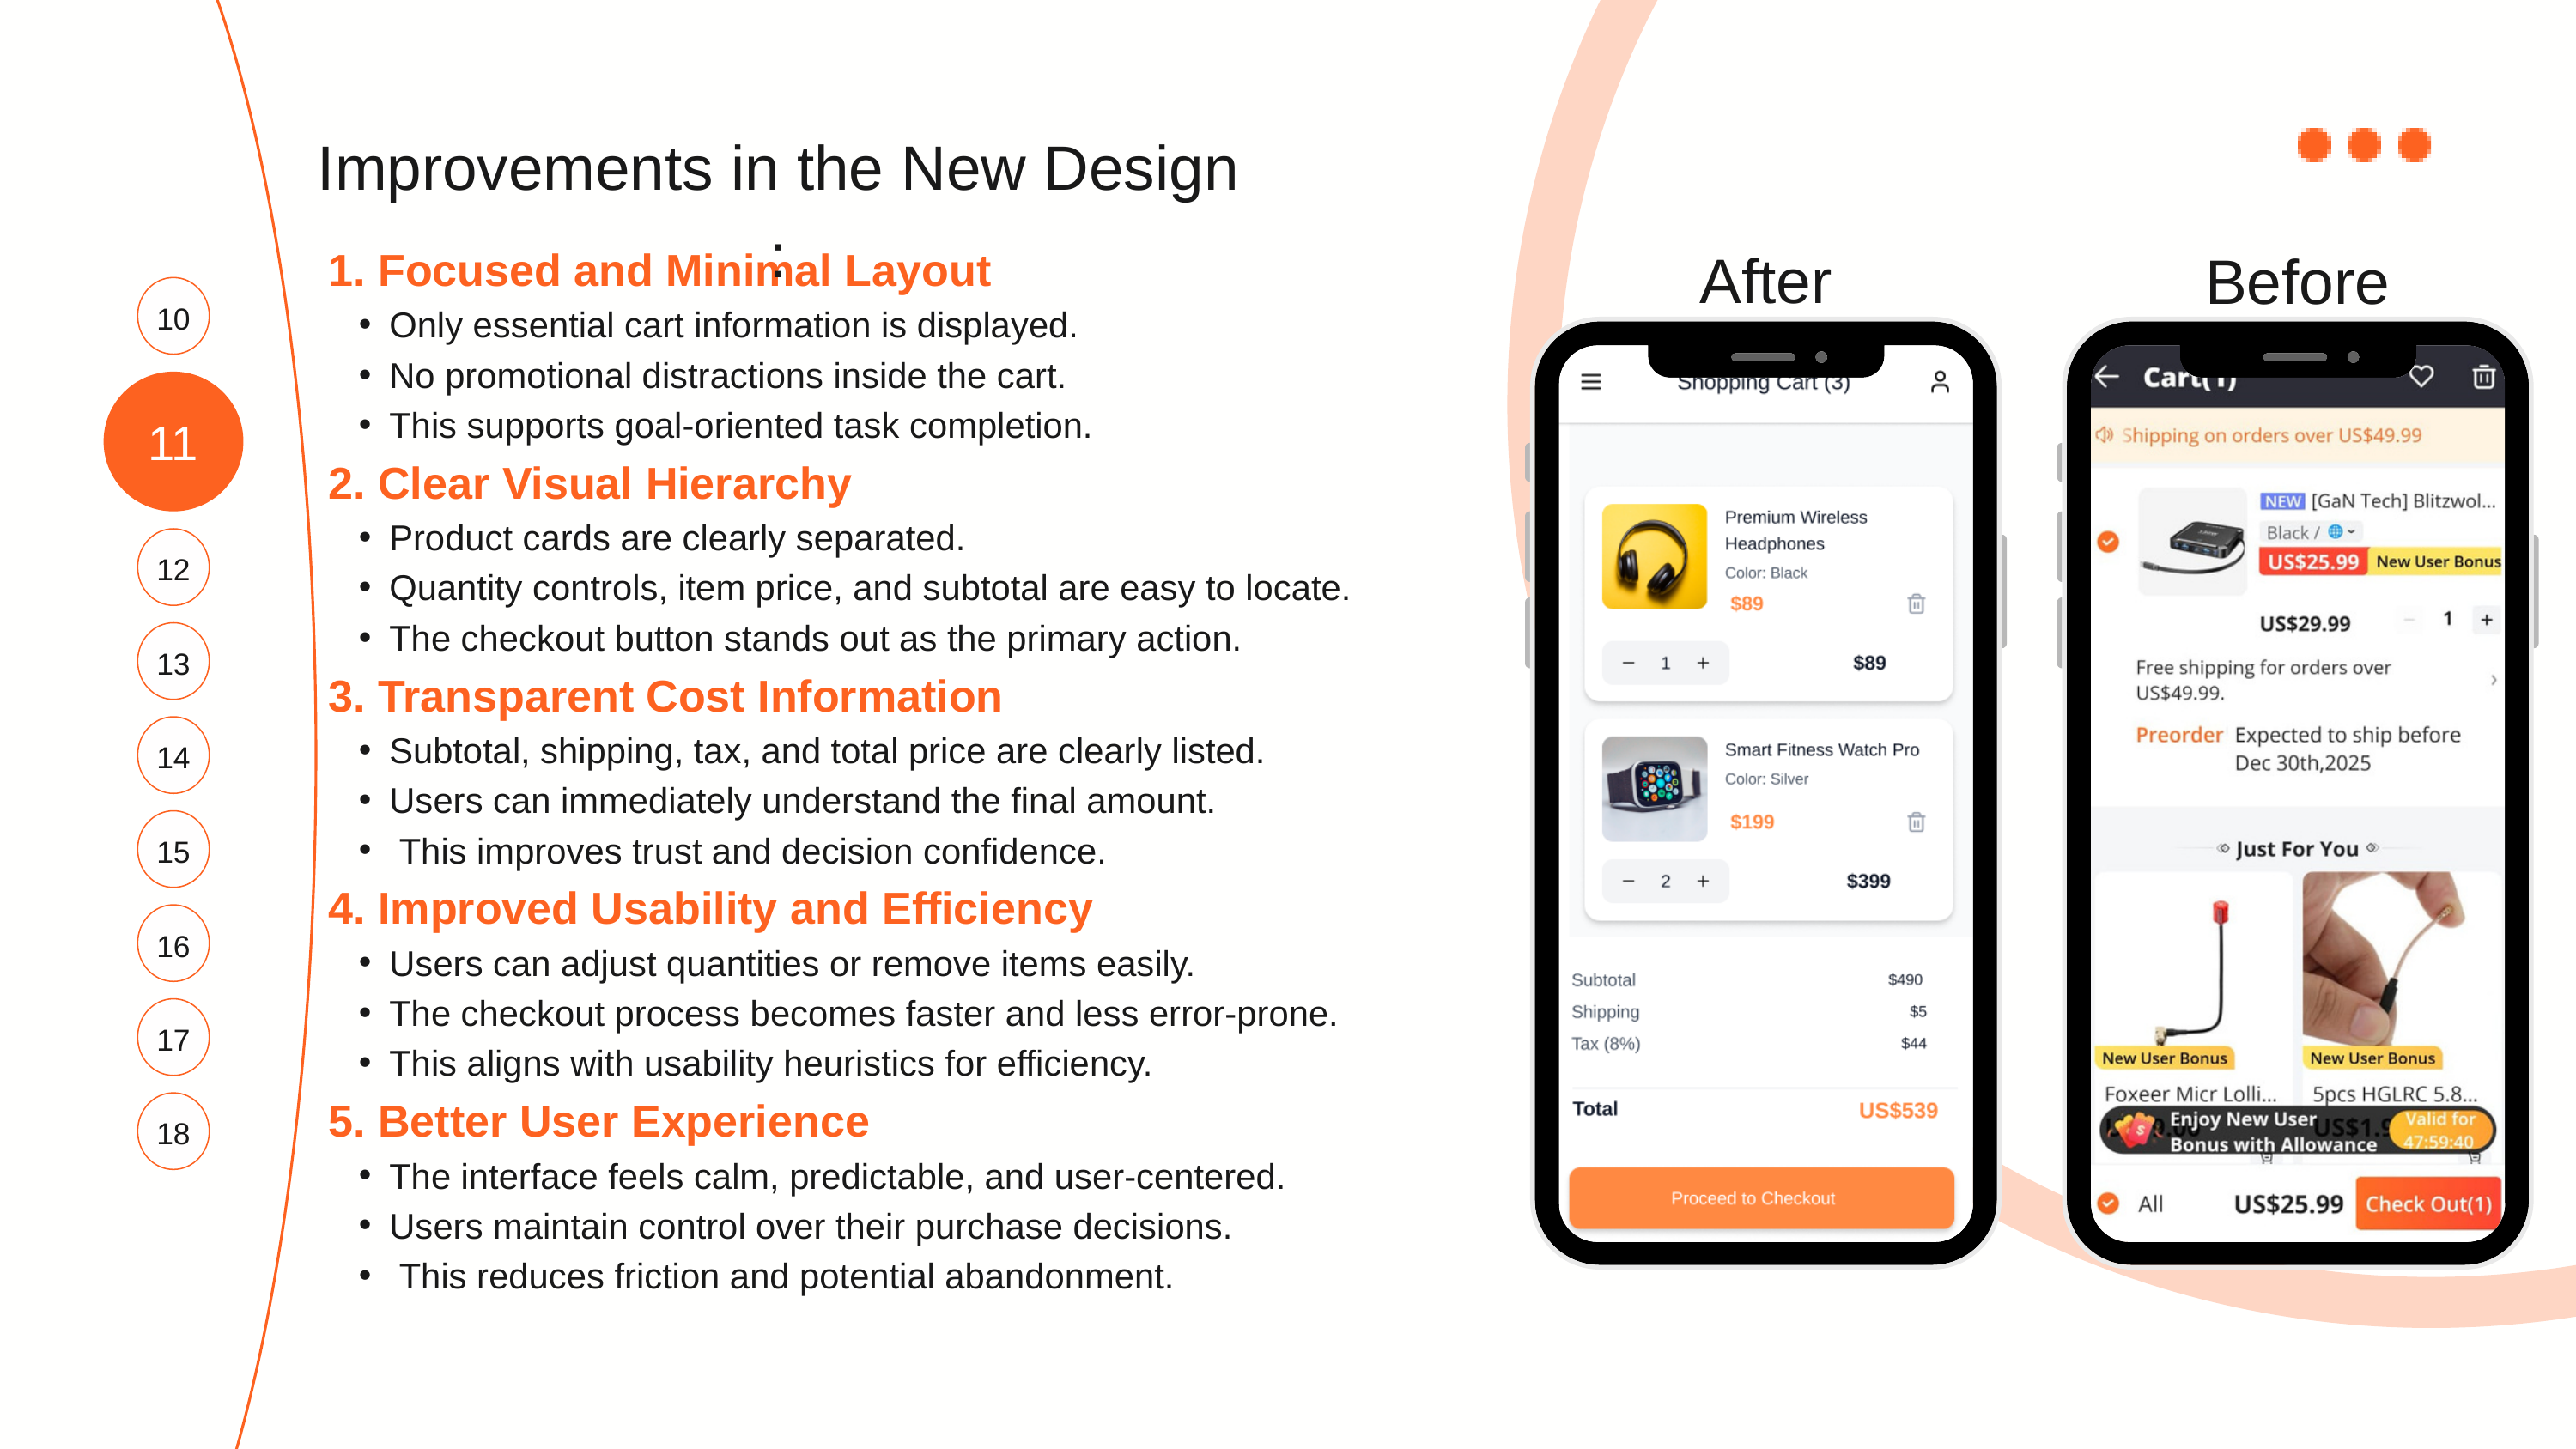

Improvements in the New Design :

After
Before
1. Focused and Minimal Layout
Only essential cart information is displayed.
No promotional distractions inside the cart.
This supports goal-oriented task completion.
2. Clear Visual Hierarchy
Product cards are clearly separated.
Quantity controls, item price, and subtotal are easy to locate.
The checkout button stands out as the primary action.
3. Transparent Cost Information
Subtotal, shipping, tax, and total price are clearly listed.
Users can immediately understand the final amount.
 This improves trust and decision confidence.
4. Improved Usability and Efficiency
Users can adjust quantities or remove items easily.
The checkout process becomes faster and less error-prone.
This aligns with usability heuristics for efficiency.
5. Better User Experience
The interface feels calm, predictable, and user-centered.
Users maintain control over their purchase decisions.
 This reduces friction and potential abandonment.

10

11

12

13

14

15

16

17

18